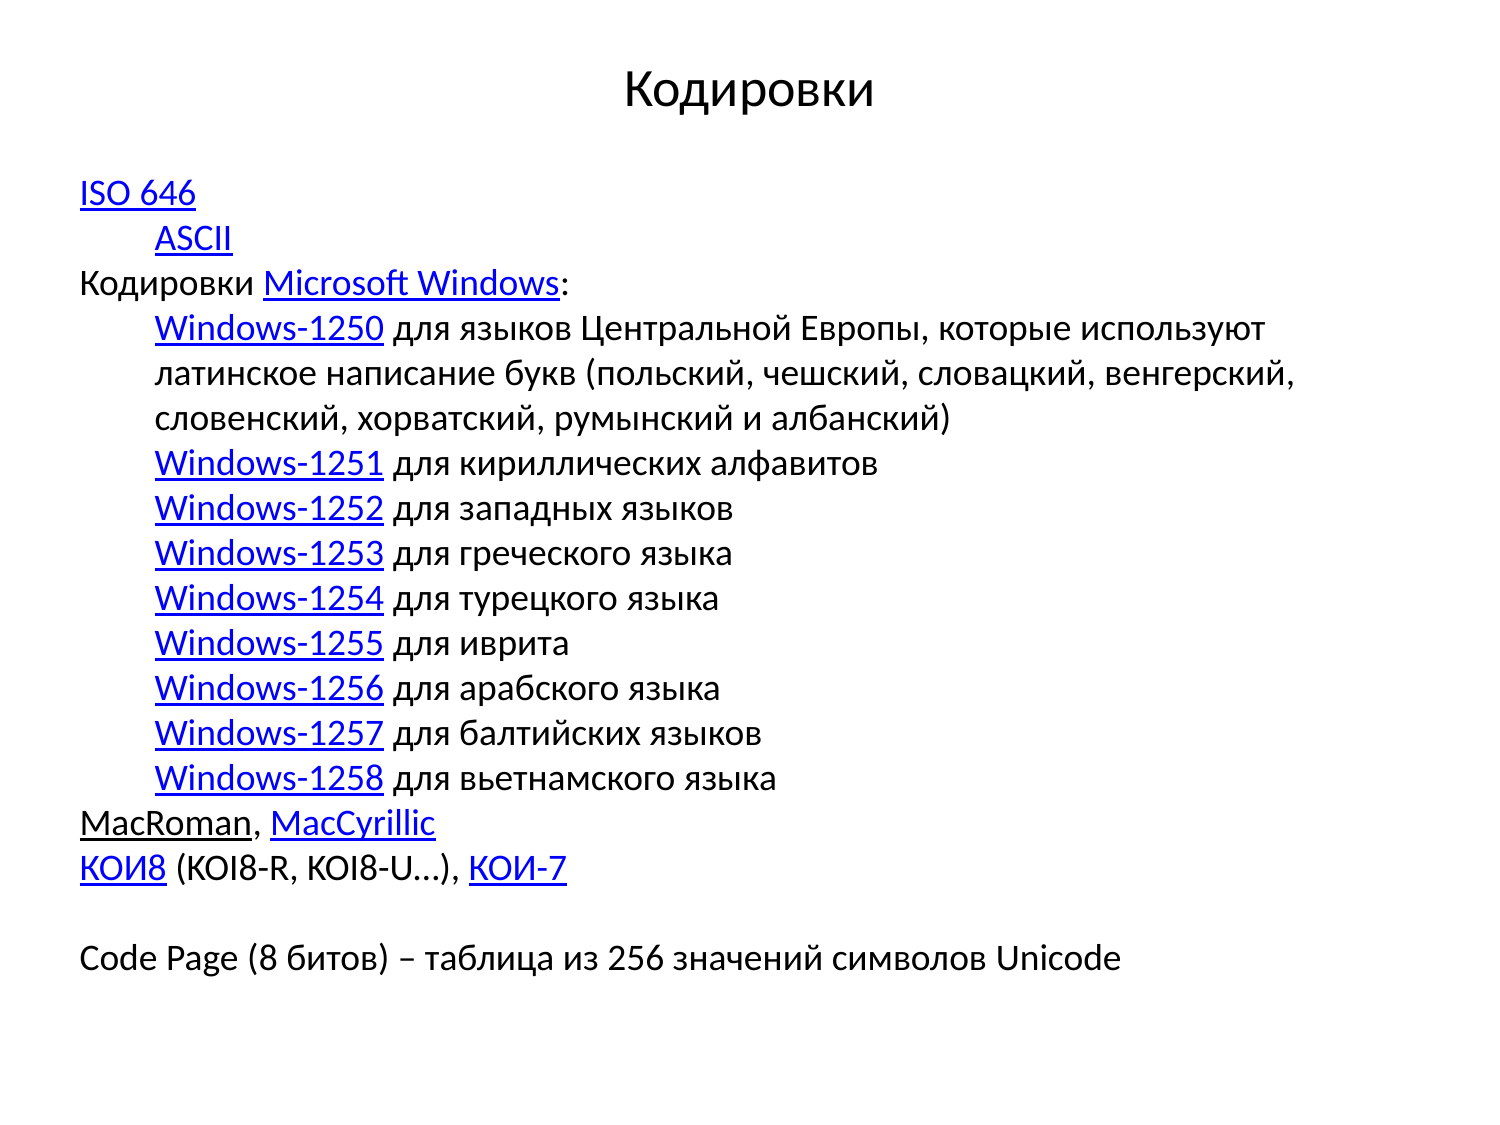

# Кодировки
ISO 646
ASCII
Кодировки Microsoft Windows:
Windows-1250 для языков Центральной Европы, которые используют латинское написание букв (польский, чешский, словацкий, венгерский, словенский, хорватский, румынский и албанский)
Windows-1251 для кириллических алфавитов
Windows-1252 для западных языков
Windows-1253 для греческого языка
Windows-1254 для турецкого языка
Windows-1255 для иврита
Windows-1256 для арабского языка
Windows-1257 для балтийских языков
Windows-1258 для вьетнамского языка
MacRoman, MacCyrillic
КОИ8 (KOI8-R, KOI8-U…), КОИ-7

Code Page (8 битов) – таблица из 256 значений символов Unicode